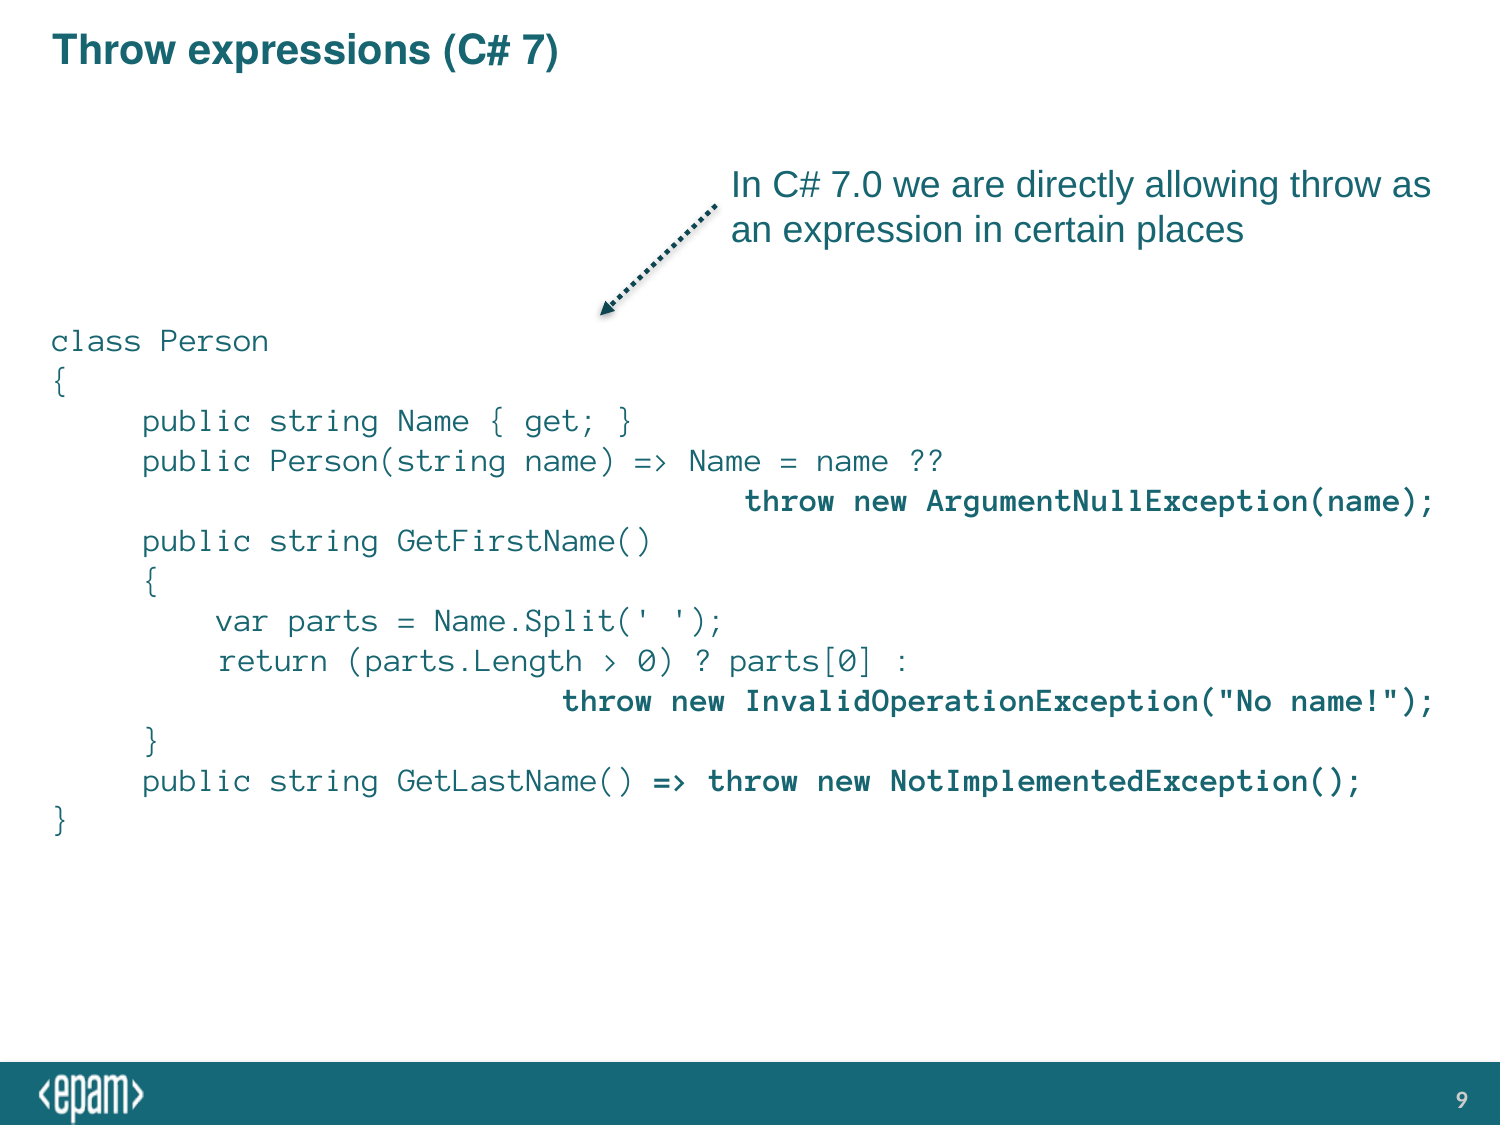

# Throw expressions (C# 7)
In C# 7.0 we are directly allowing throw as an expression in certain places

class Person
{
     public string Name { get; }
     public Person(string name) => Name = name ??
                                      throw new ArgumentNullException(name);
     public string GetFirstName()
     {
         var parts = Name.Split(' ');
	 return (parts.Length > 0) ? parts[0] :
                            throw new InvalidOperationException("No name!");
     }
     public string GetLastName() => throw new NotImplementedException();
}